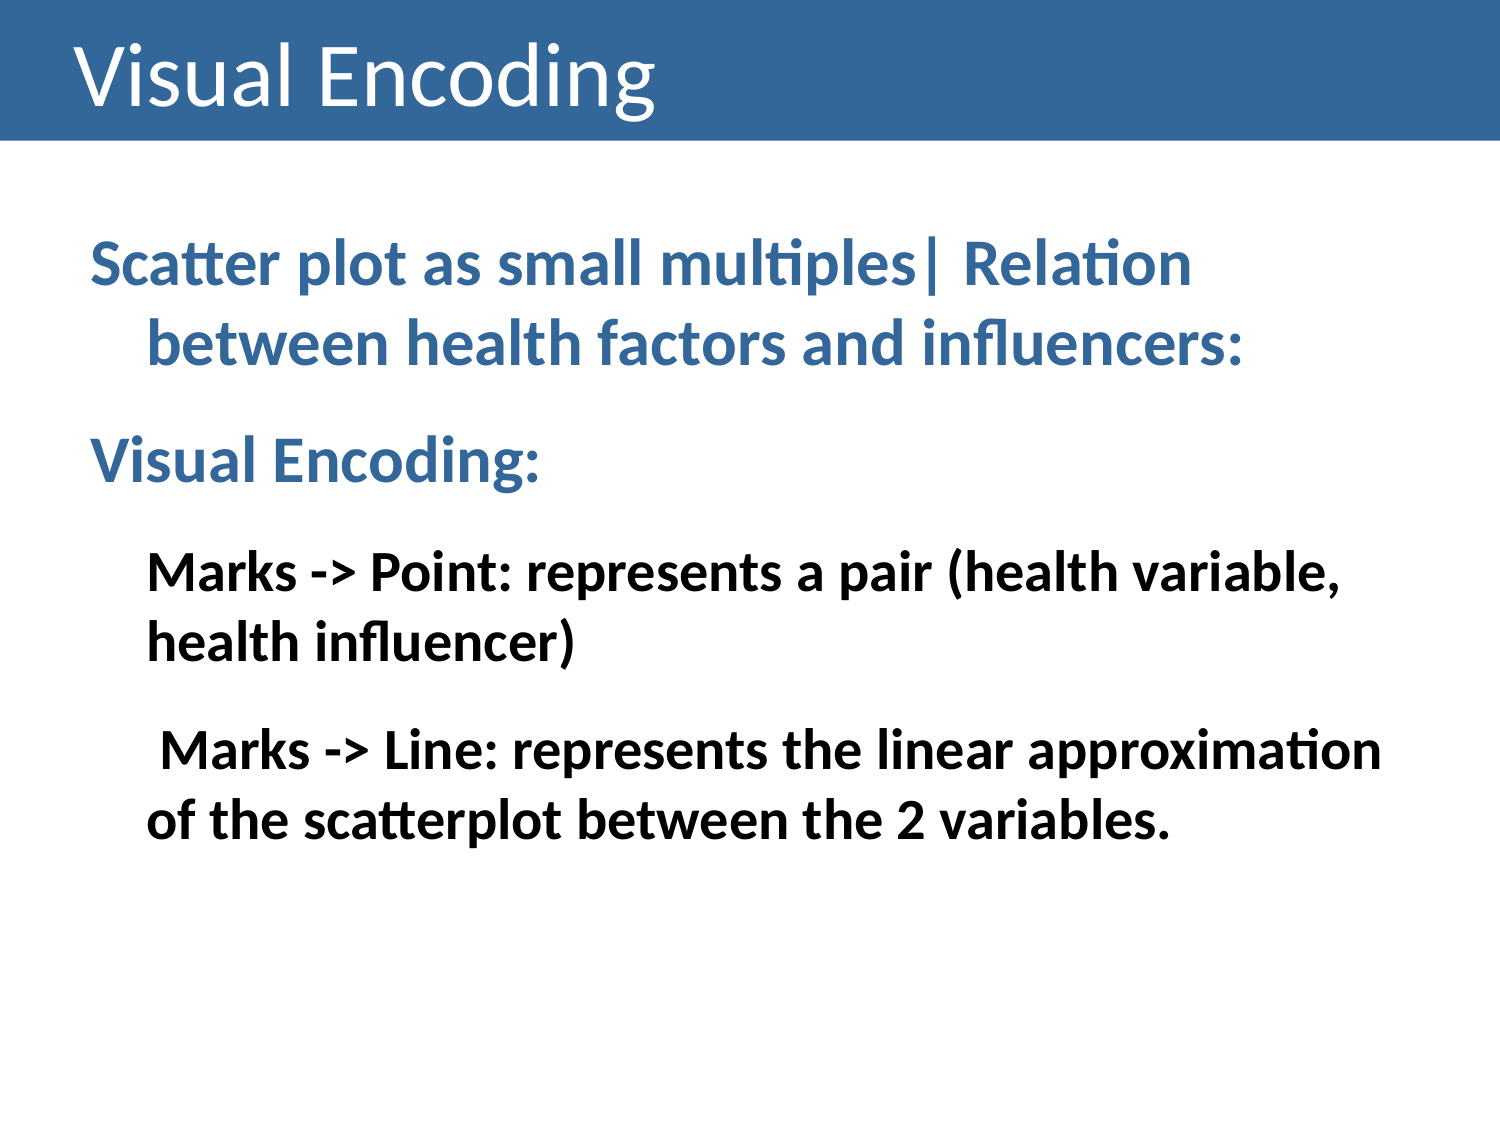

# Visual Encoding
Scatter plot as small multiples| Relation between health factors and influencers:
Visual Encoding:
	Marks -> Point: represents a pair (health variable, health influencer)
	 Marks -> Line: represents the linear approximation of the scatterplot between the 2 variables.